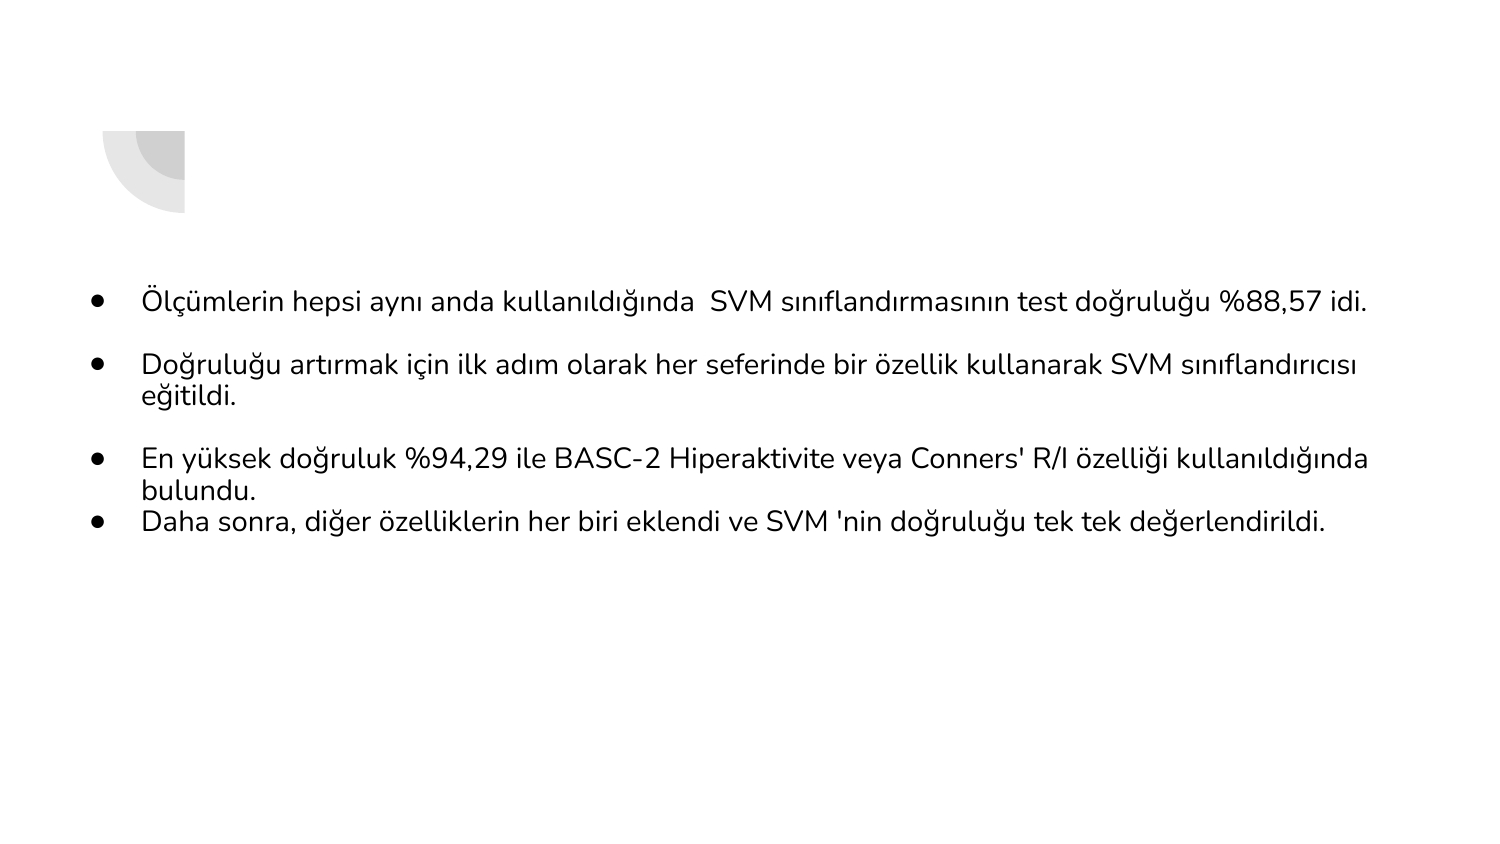

#
Ölçümlerin hepsi aynı anda kullanıldığında  SVM sınıflandırmasının test doğruluğu %88,57 idi.

Doğruluğu artırmak için ilk adım olarak her seferinde bir özellik kullanarak SVM sınıflandırıcısı eğitildi.

En yüksek doğruluk %94,29 ile BASC-2 Hiperaktivite veya Conners' R/I özelliği kullanıldığında bulundu.
Daha sonra, diğer özelliklerin her biri eklendi ve SVM 'nin doğruluğu tek tek değerlendirildi.